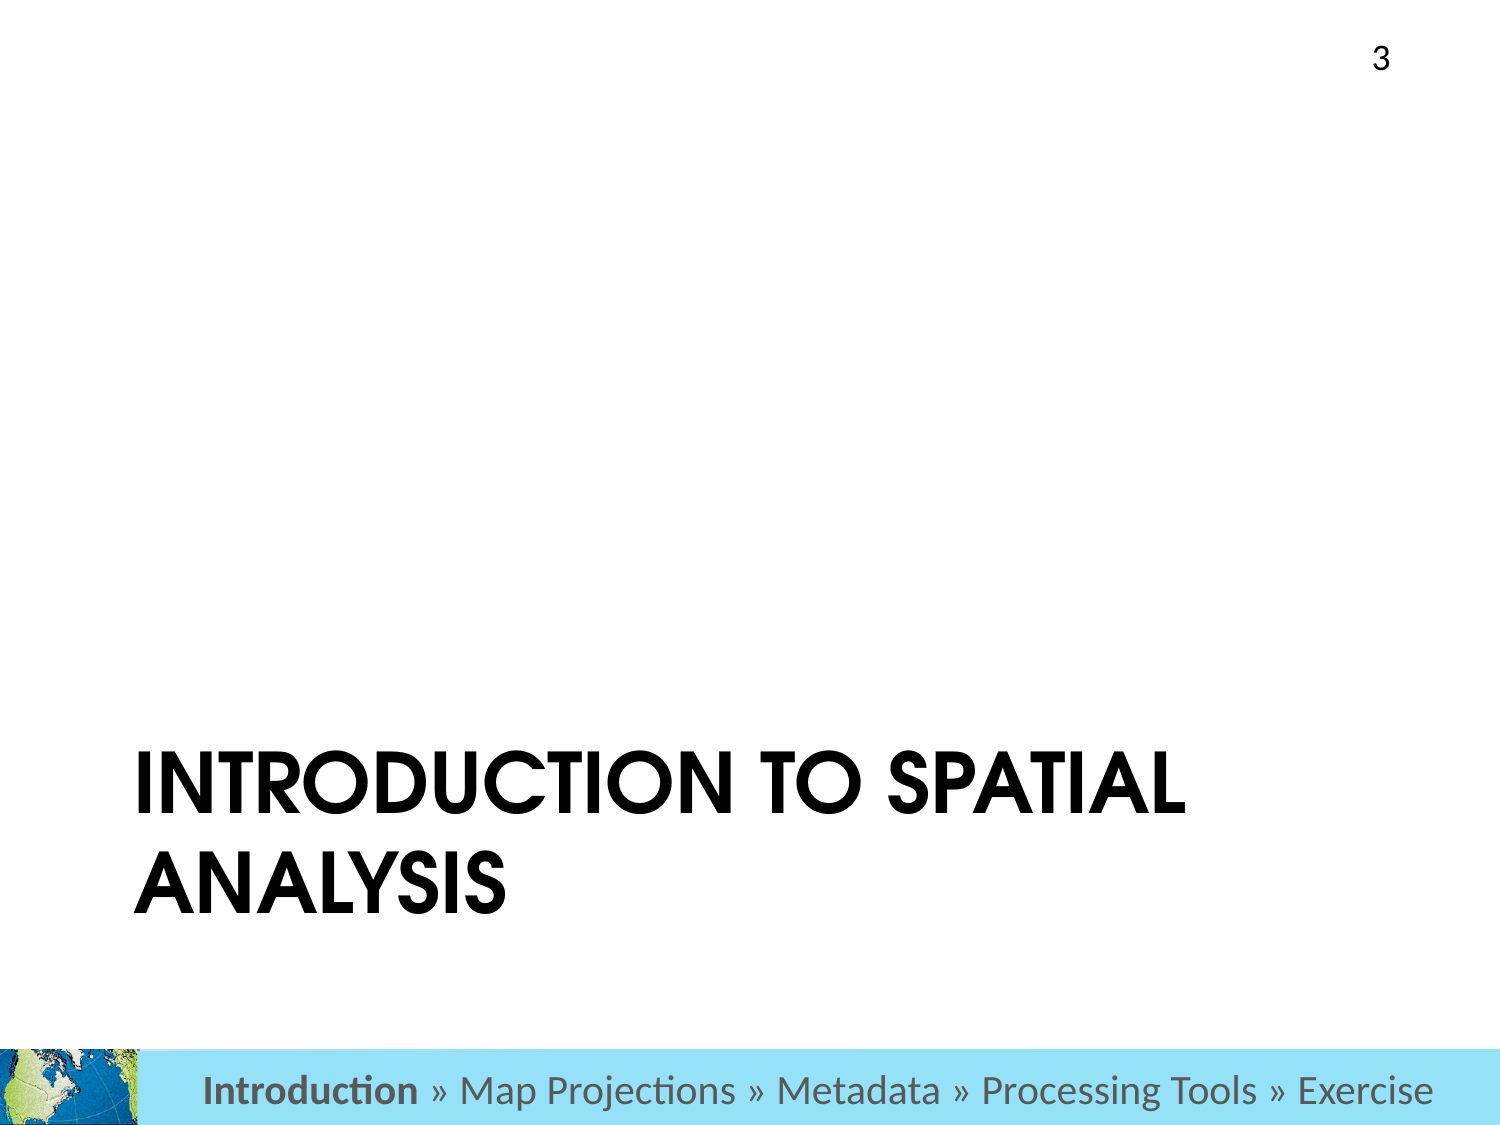

3
# Introduction to Spatial Analysis
Introduction » Map Projections » Metadata » Processing Tools » Exercise